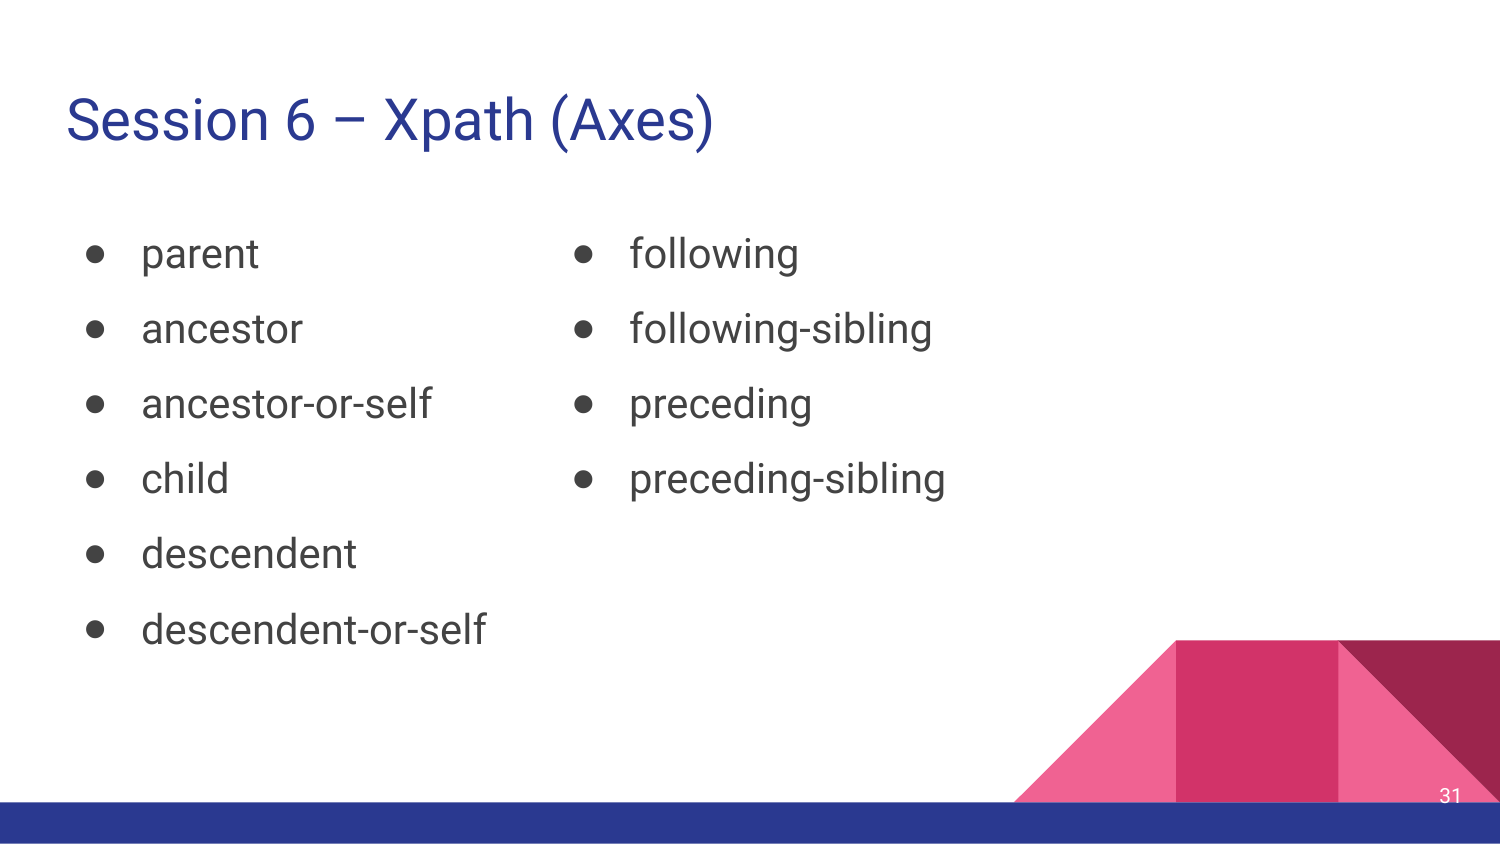

# Session 6 – Xpath (Axes)
parent
ancestor
ancestor-or-self
child
descendent
descendent-or-self
following
following-sibling
preceding
preceding-sibling
31